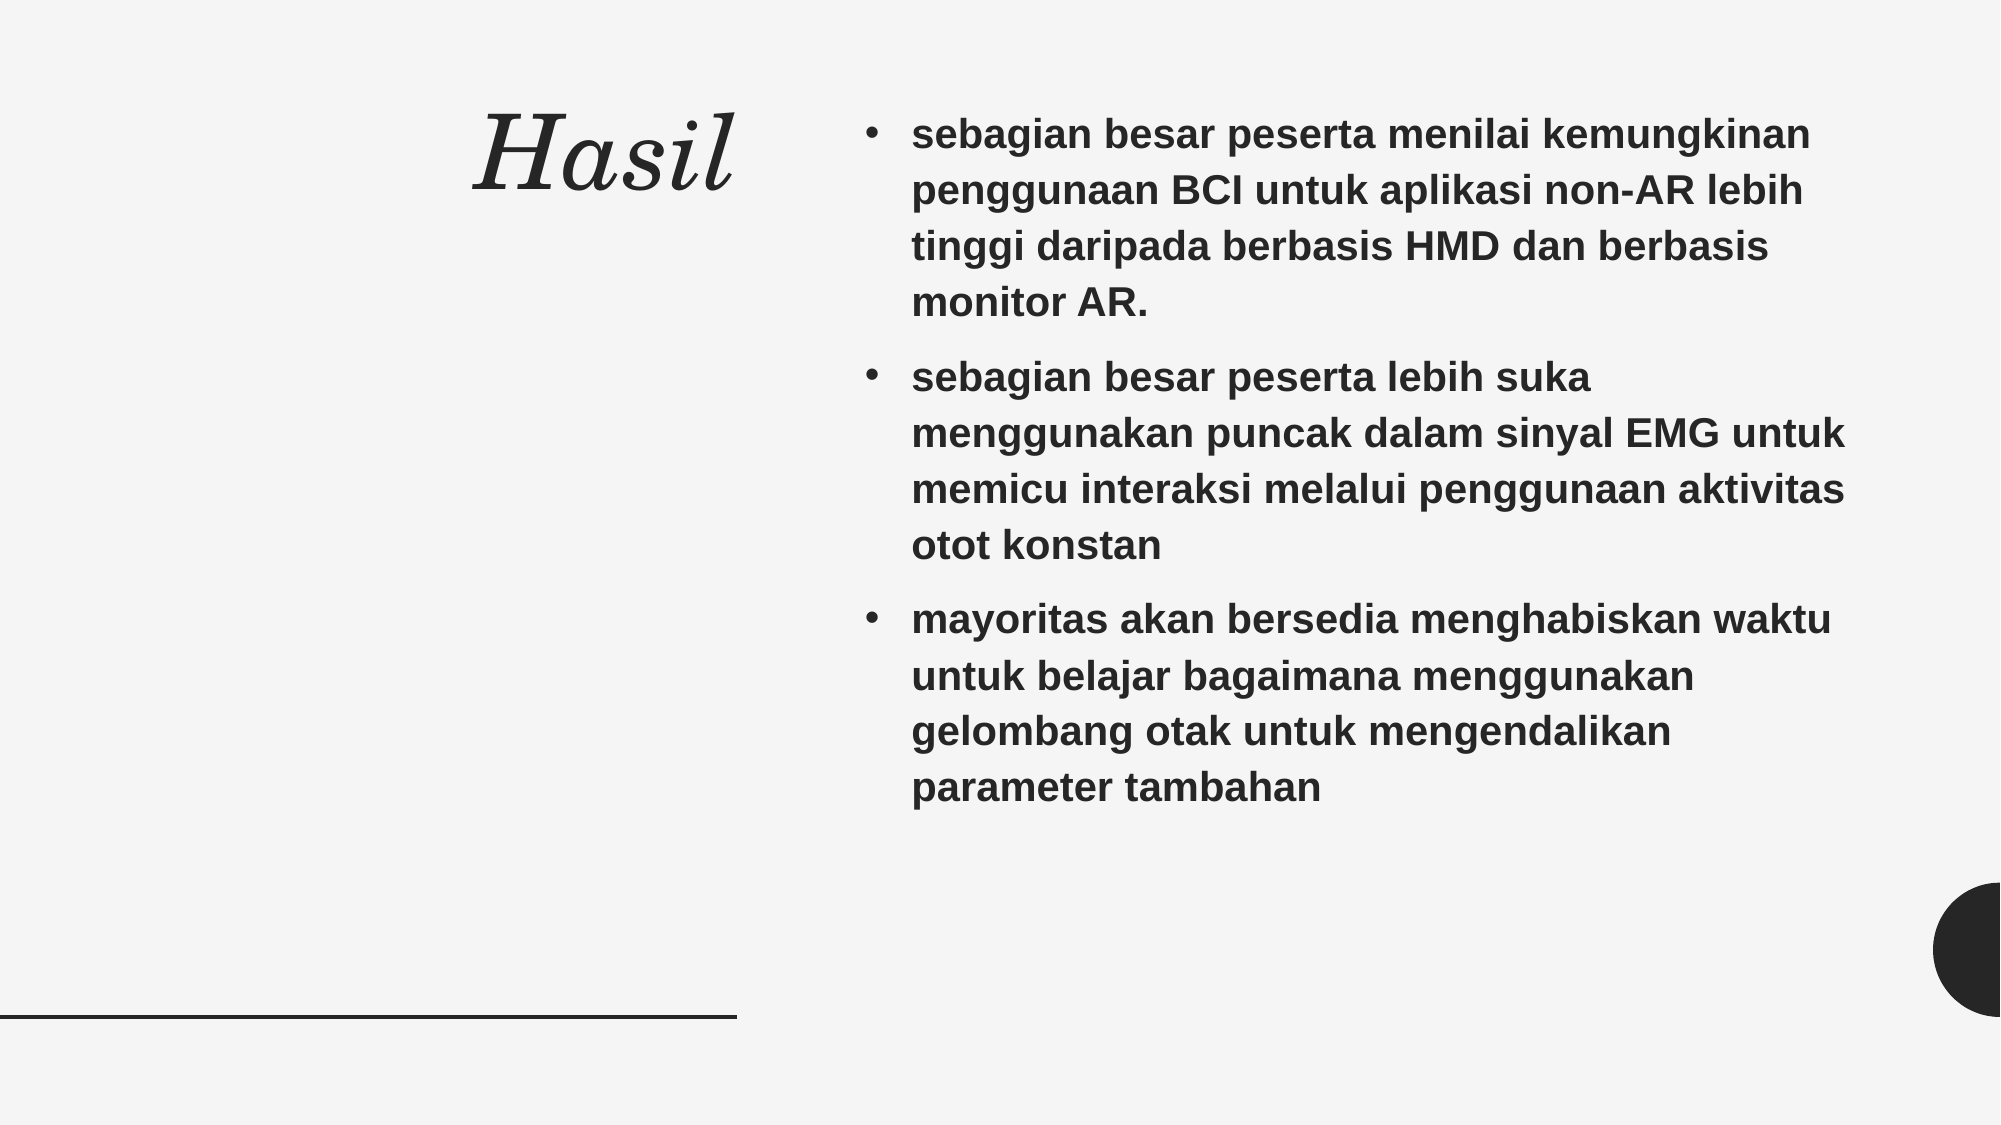

# Hasil
sebagian besar peserta menilai kemungkinan penggunaan BCI untuk aplikasi non-AR lebih tinggi daripada berbasis HMD dan berbasis monitor AR.
sebagian besar peserta lebih suka menggunakan puncak dalam sinyal EMG untuk memicu interaksi melalui penggunaan aktivitas otot konstan
mayoritas akan bersedia menghabiskan waktu untuk belajar bagaimana menggunakan gelombang otak untuk mengendalikan parameter tambahan